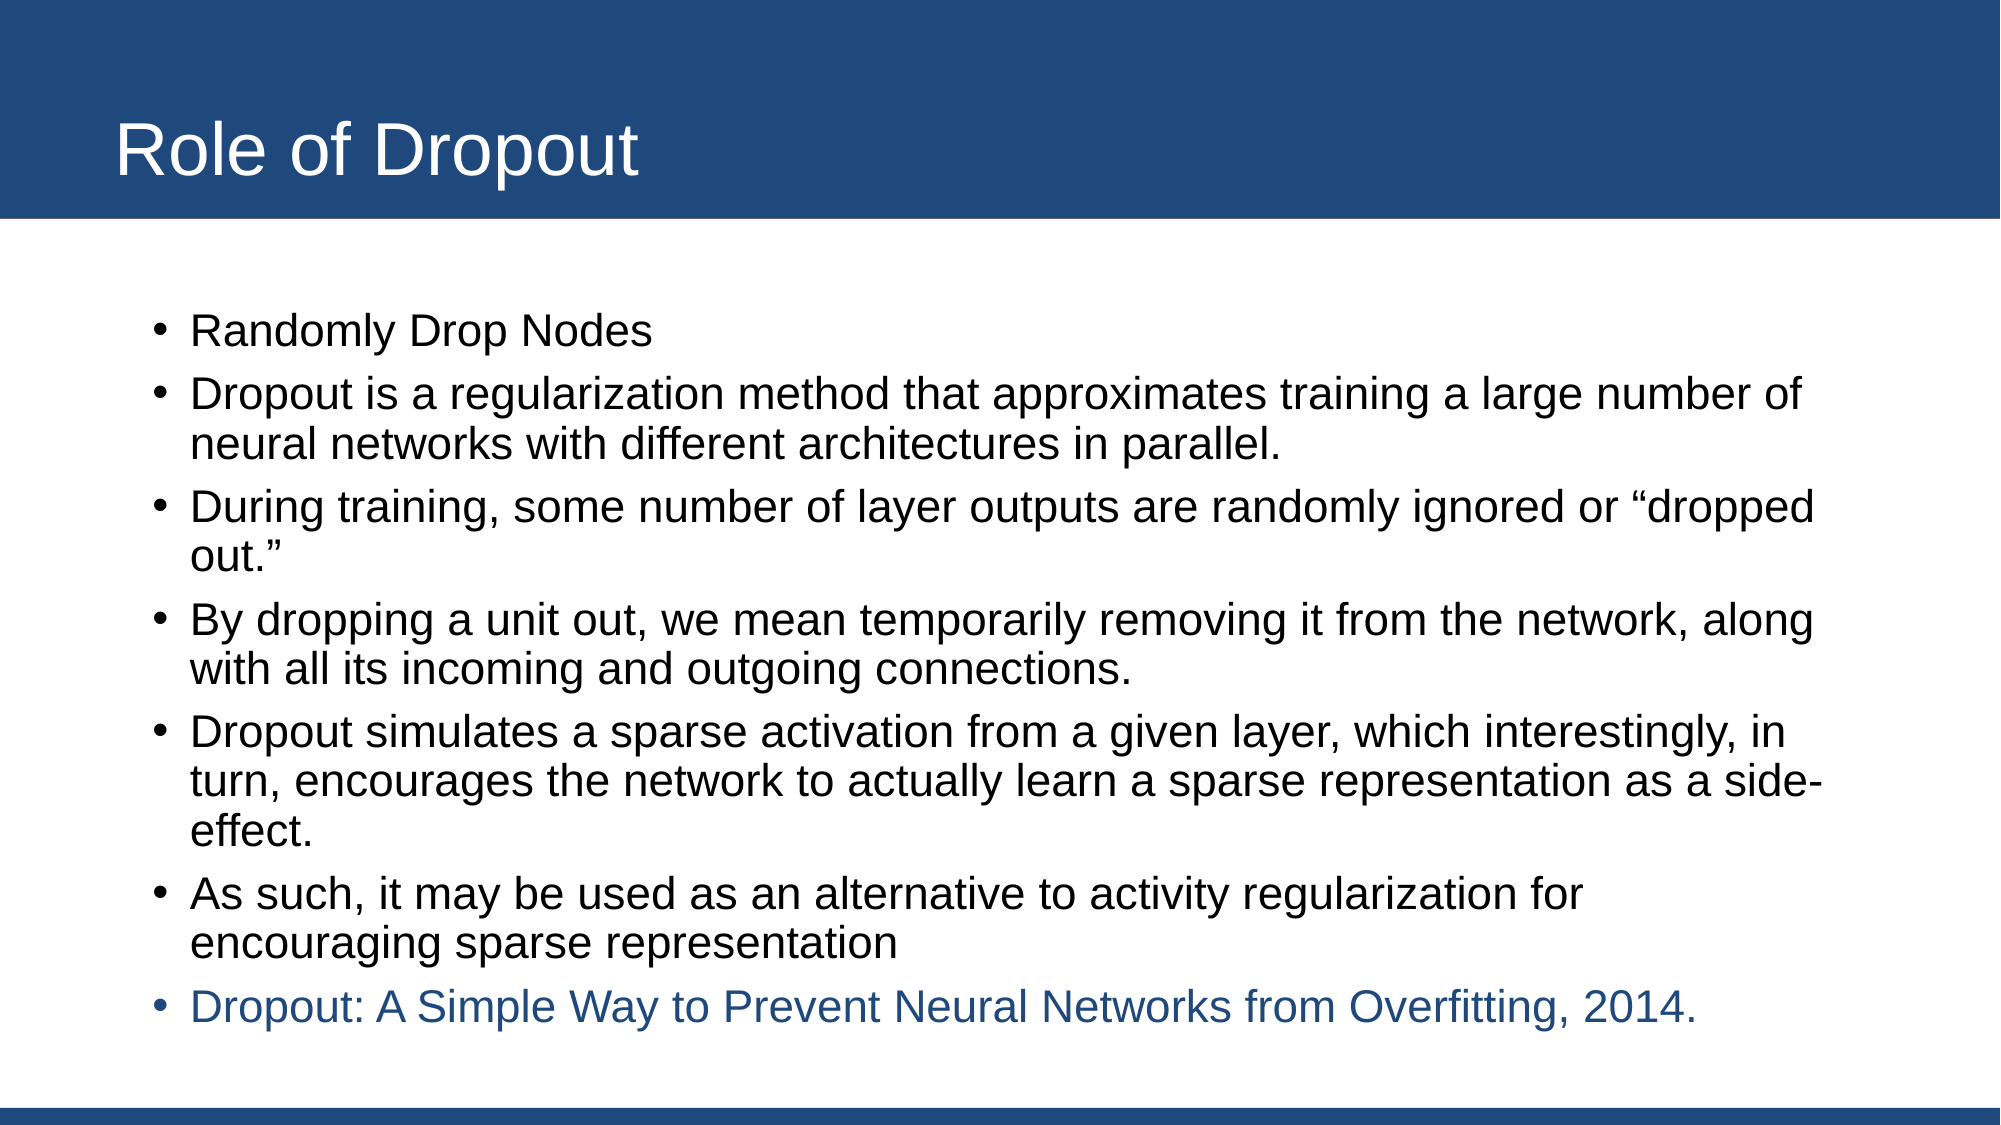

# Role of Dropout
Randomly Drop Nodes
Dropout is a regularization method that approximates training a large number of neural networks with different architectures in parallel.
During training, some number of layer outputs are randomly ignored or “dropped out.”
By dropping a unit out, we mean temporarily removing it from the network, along with all its incoming and outgoing connections.
Dropout simulates a sparse activation from a given layer, which interestingly, in turn, encourages the network to actually learn a sparse representation as a side-effect.
As such, it may be used as an alternative to activity regularization for encouraging sparse representation
Dropout: A Simple Way to Prevent Neural Networks from Overfitting, 2014.